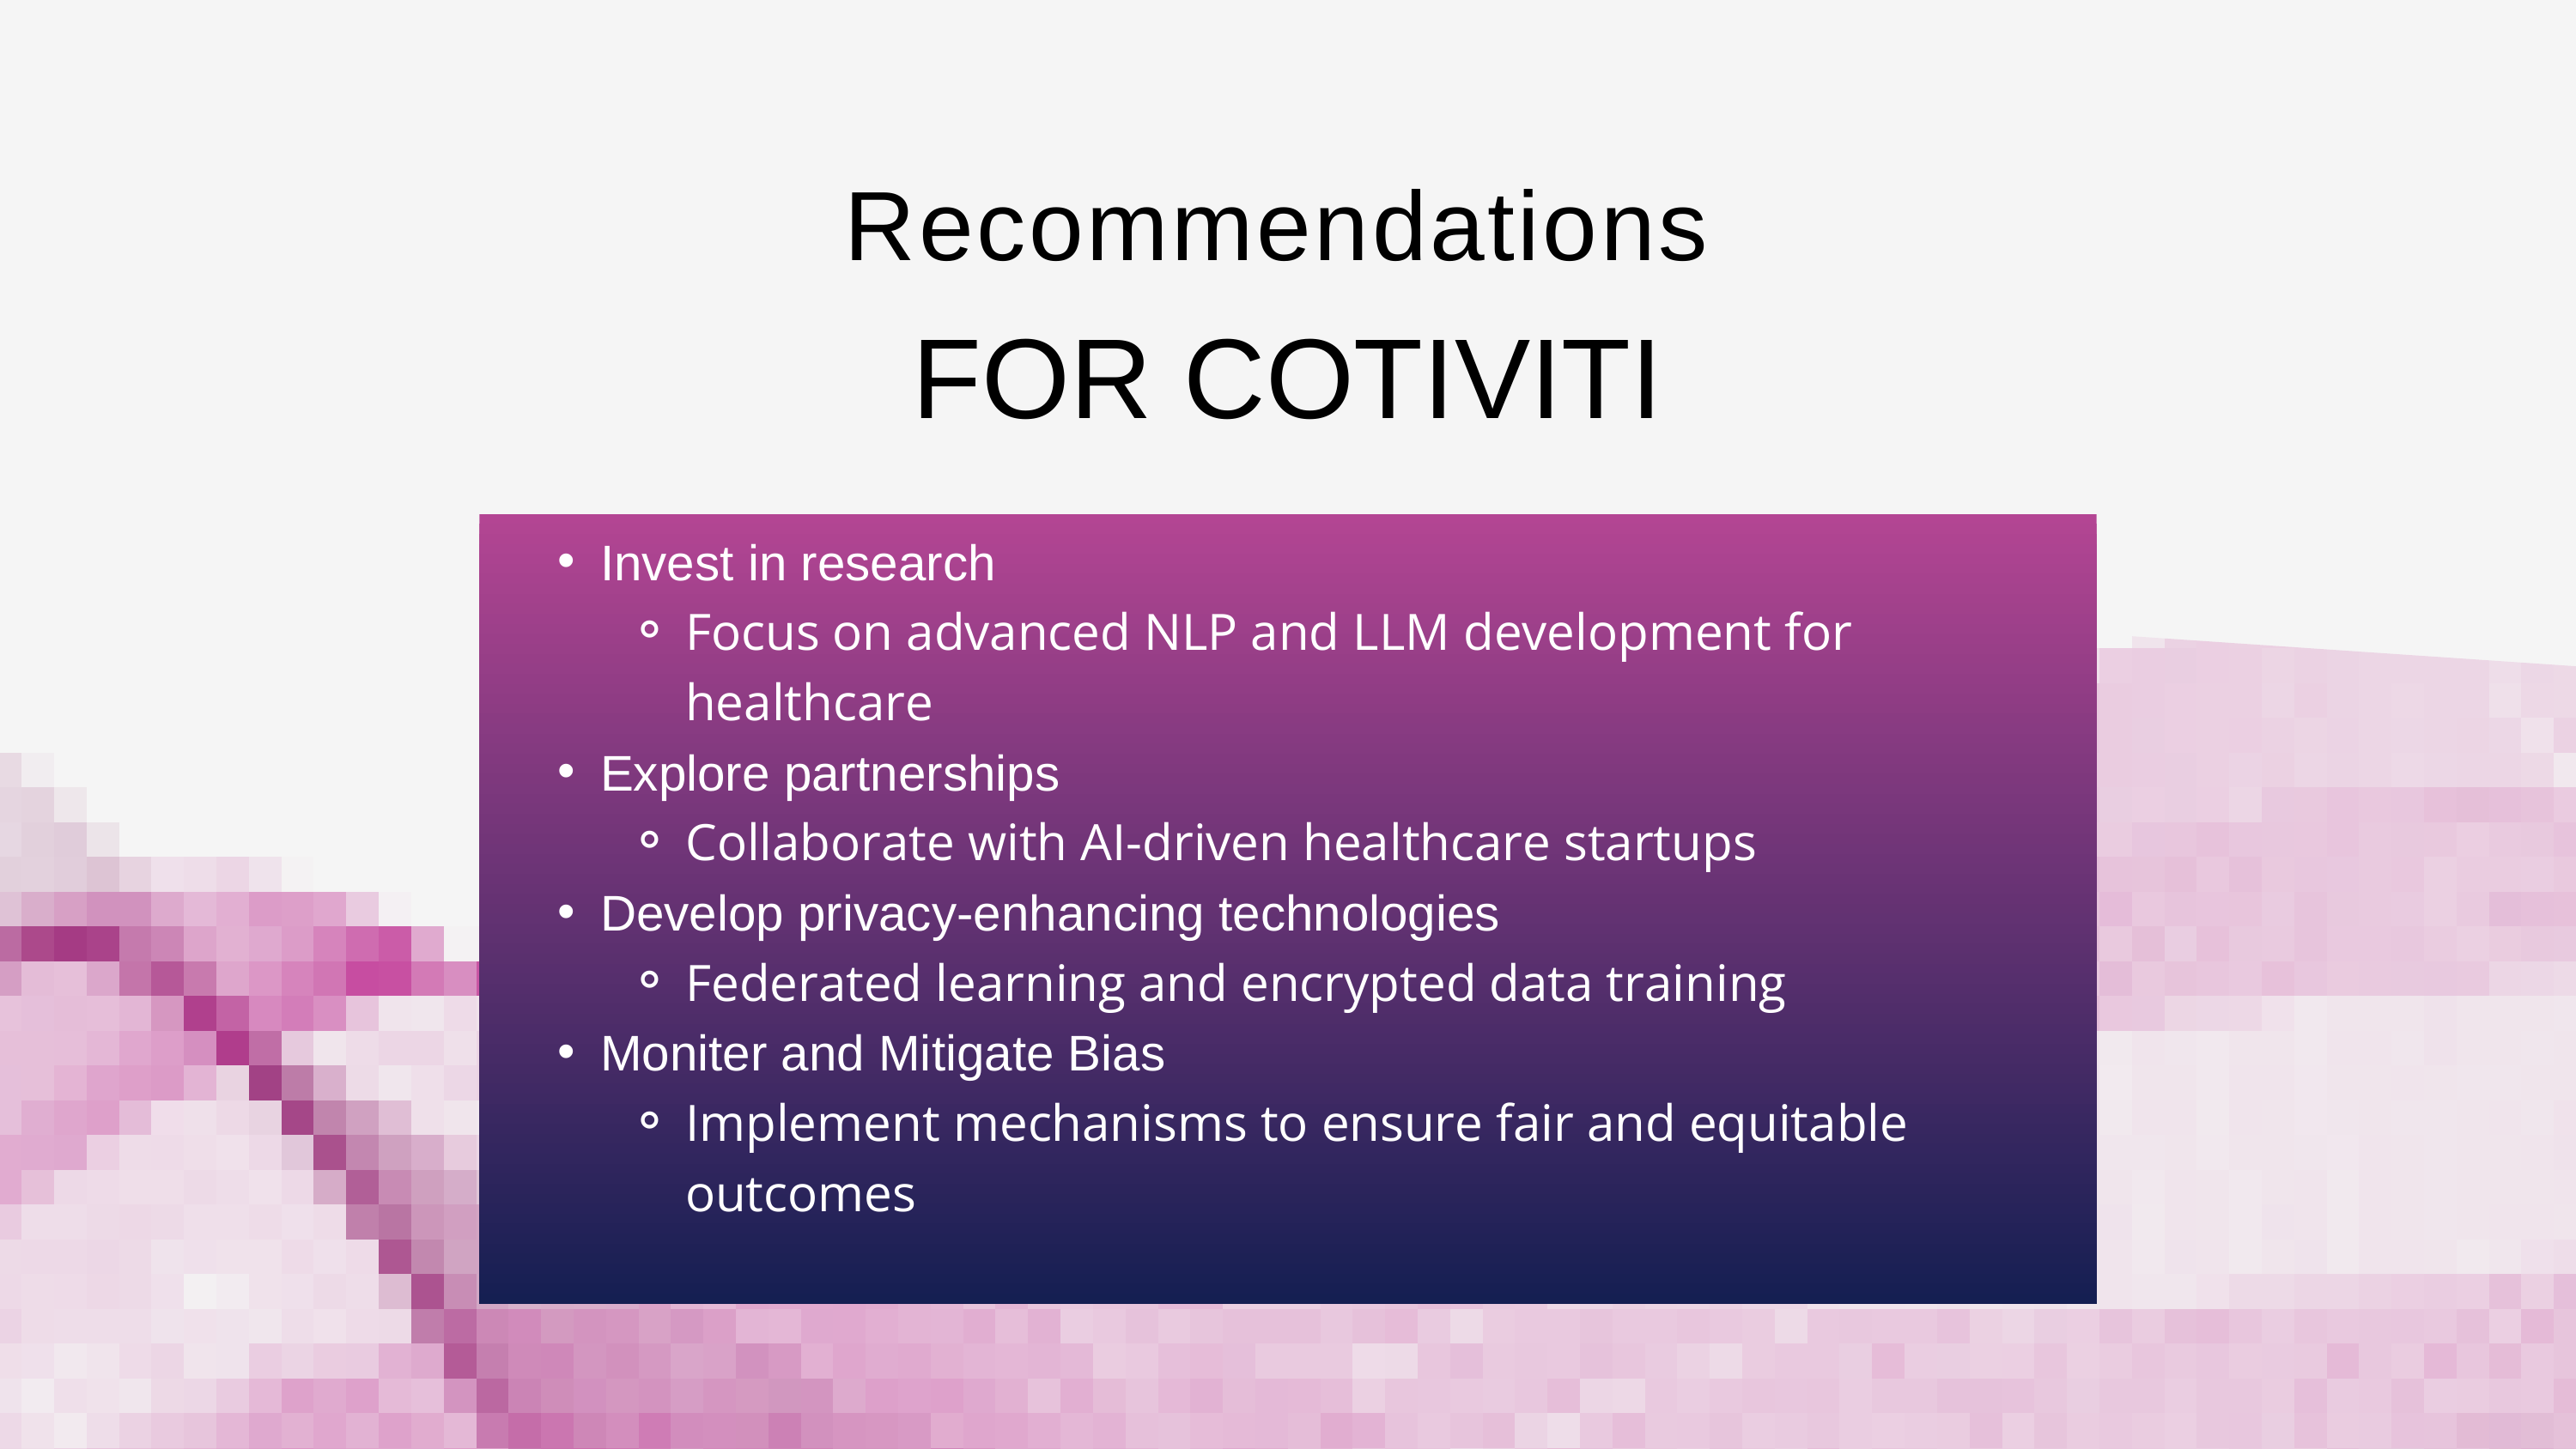

Recommendations
FOR COTIVITI

Invest in research
Focus on advanced NLP and LLM development for healthcare
Explore partnerships
Collaborate with AI-driven healthcare startups
Develop privacy-enhancing technologies
Federated learning and encrypted data training
Moniter and Mitigate Bias
Implement mechanisms to ensure fair and equitable outcomes